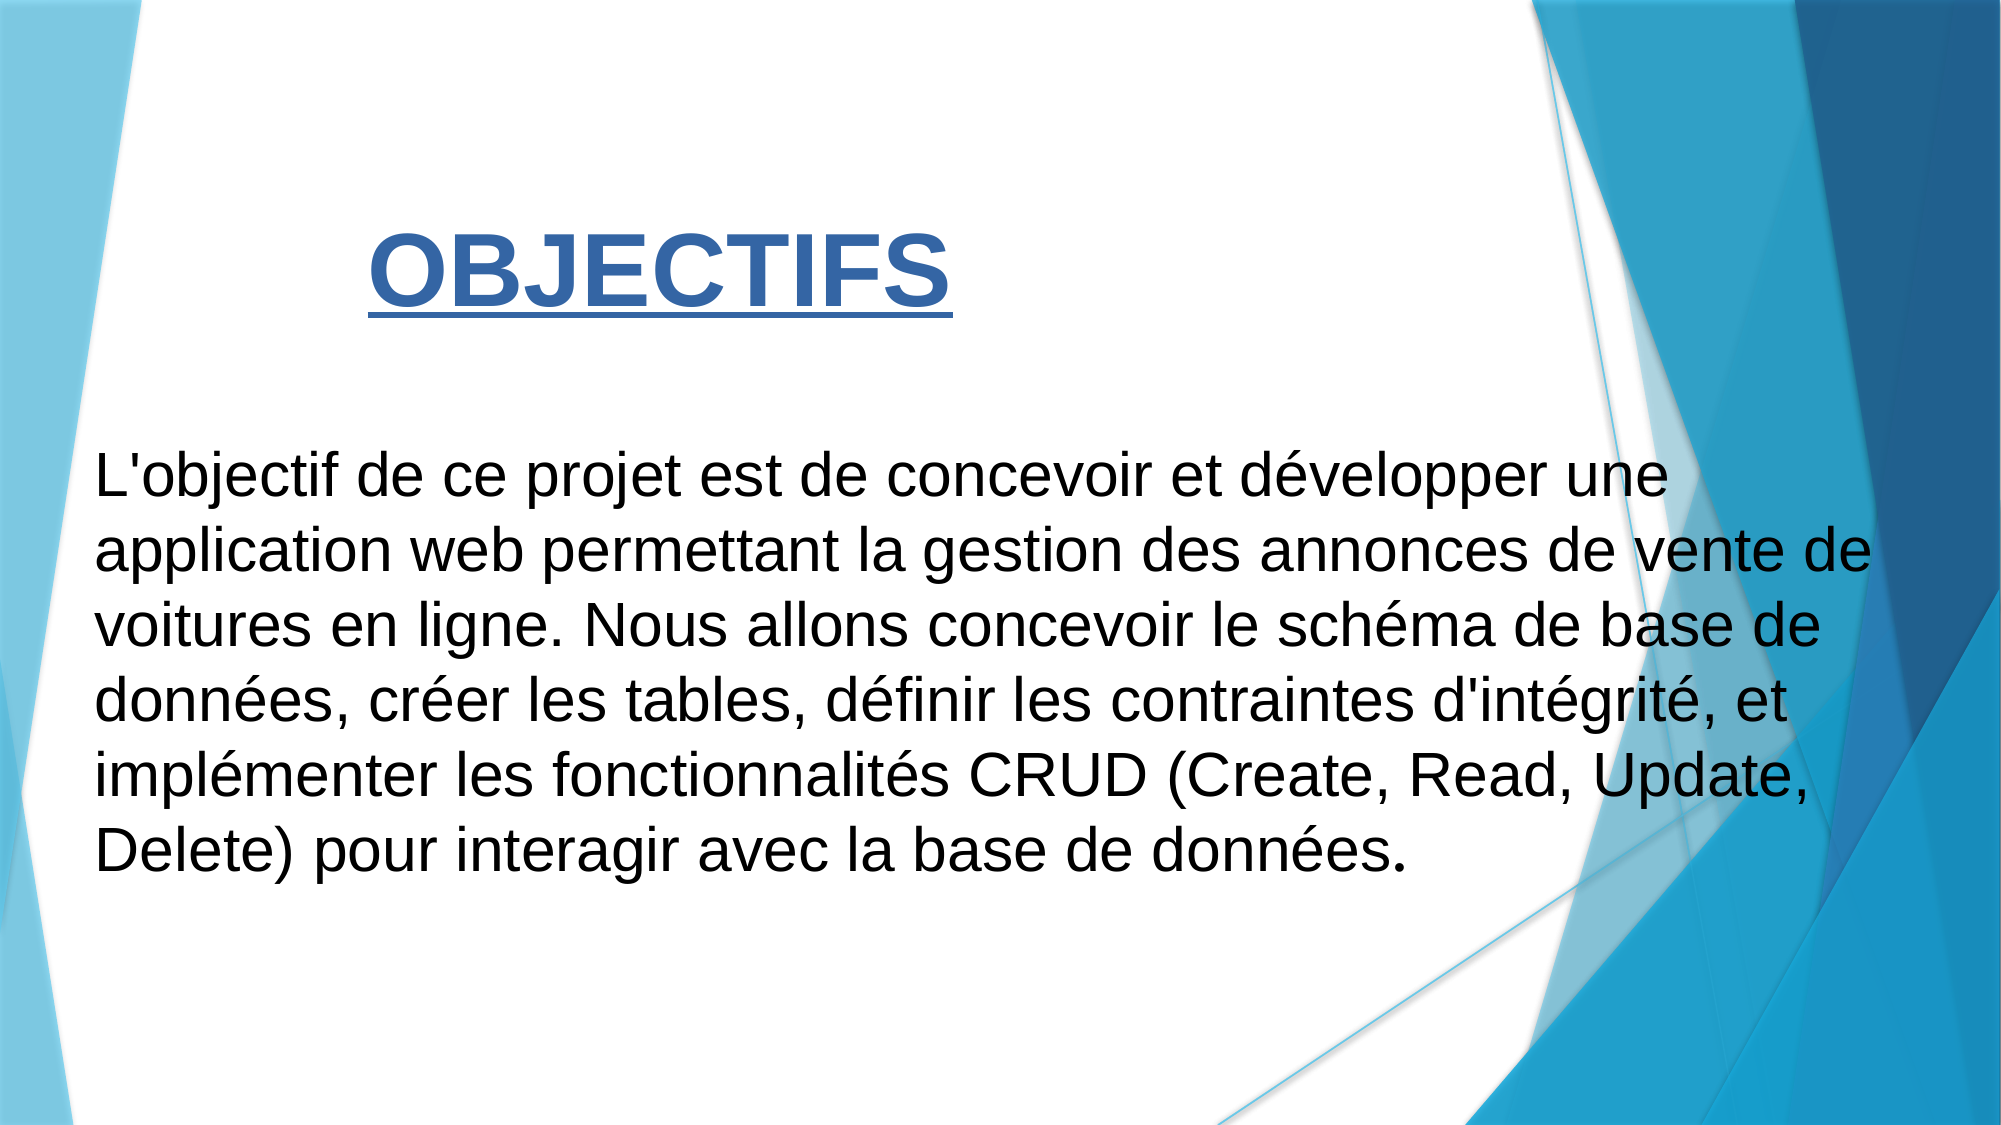

OBJECTIFS
L'objectif de ce projet est de concevoir et développer une application web permettant la gestion des annonces de vente de voitures en ligne. Nous allons concevoir le schéma de base de données, créer les tables, définir les contraintes d'intégrité, et implémenter les fonctionnalités CRUD (Create, Read, Update, Delete) pour interagir avec la base de données.